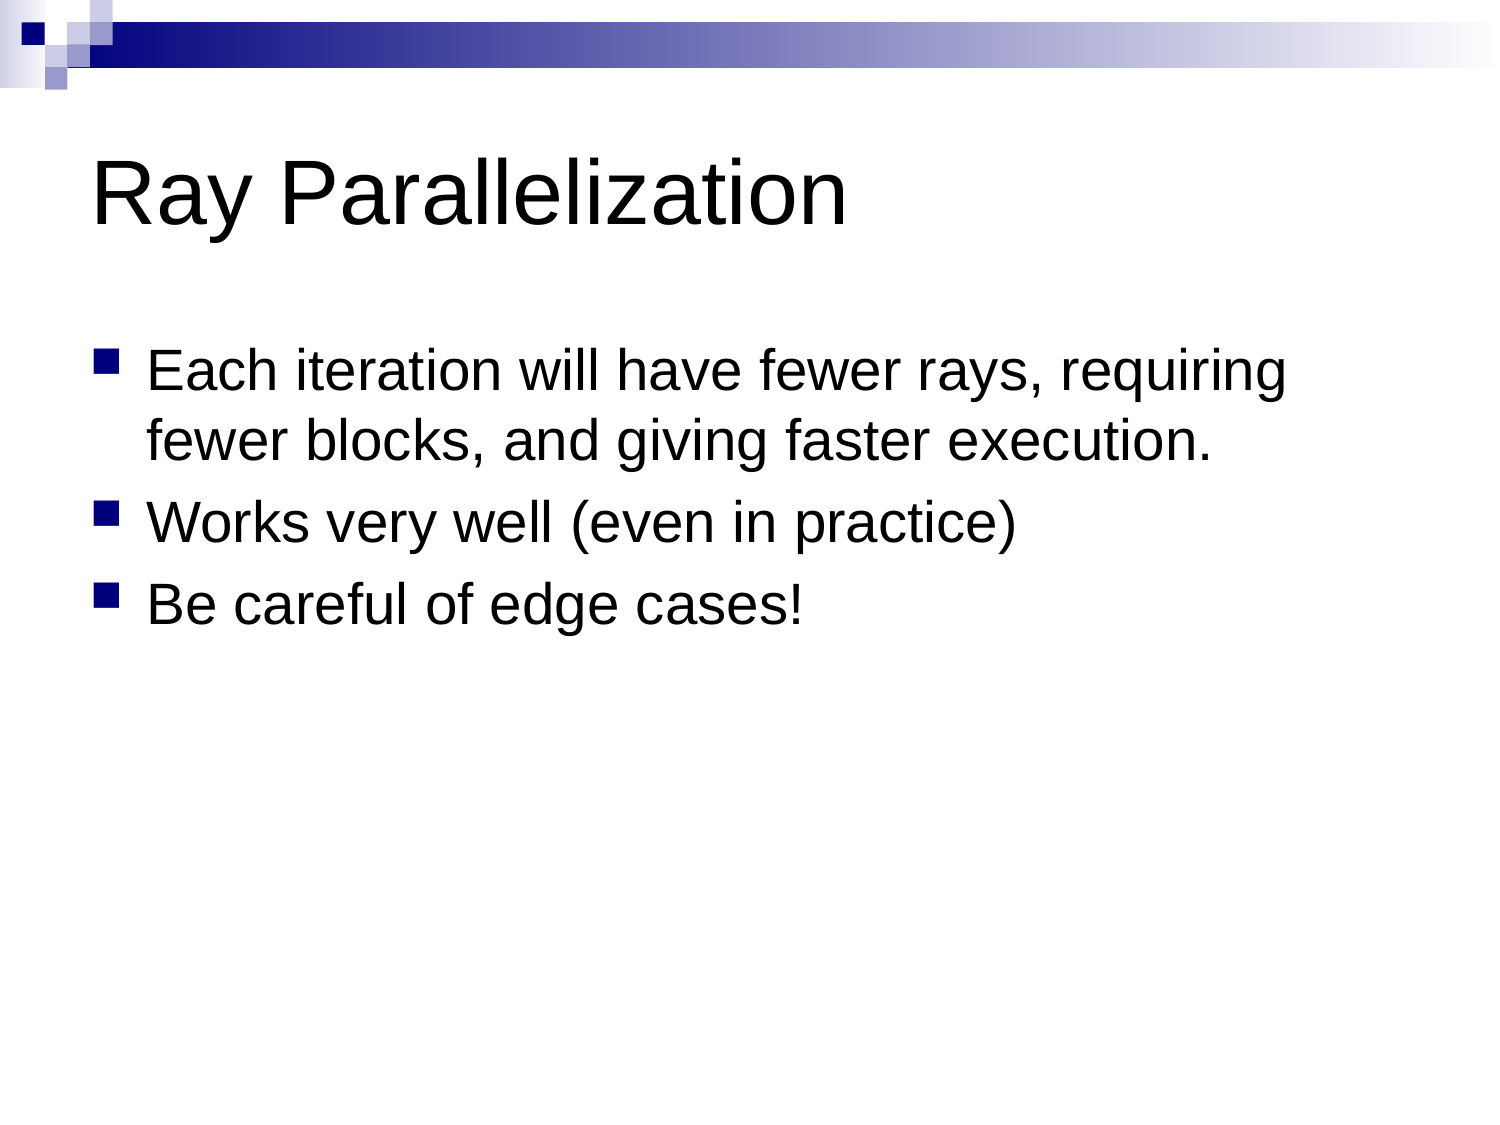

# Ray Parallelization
Each iteration will have fewer rays, requiring fewer blocks, and giving faster execution.
Works very well (even in practice)
Be careful of edge cases!